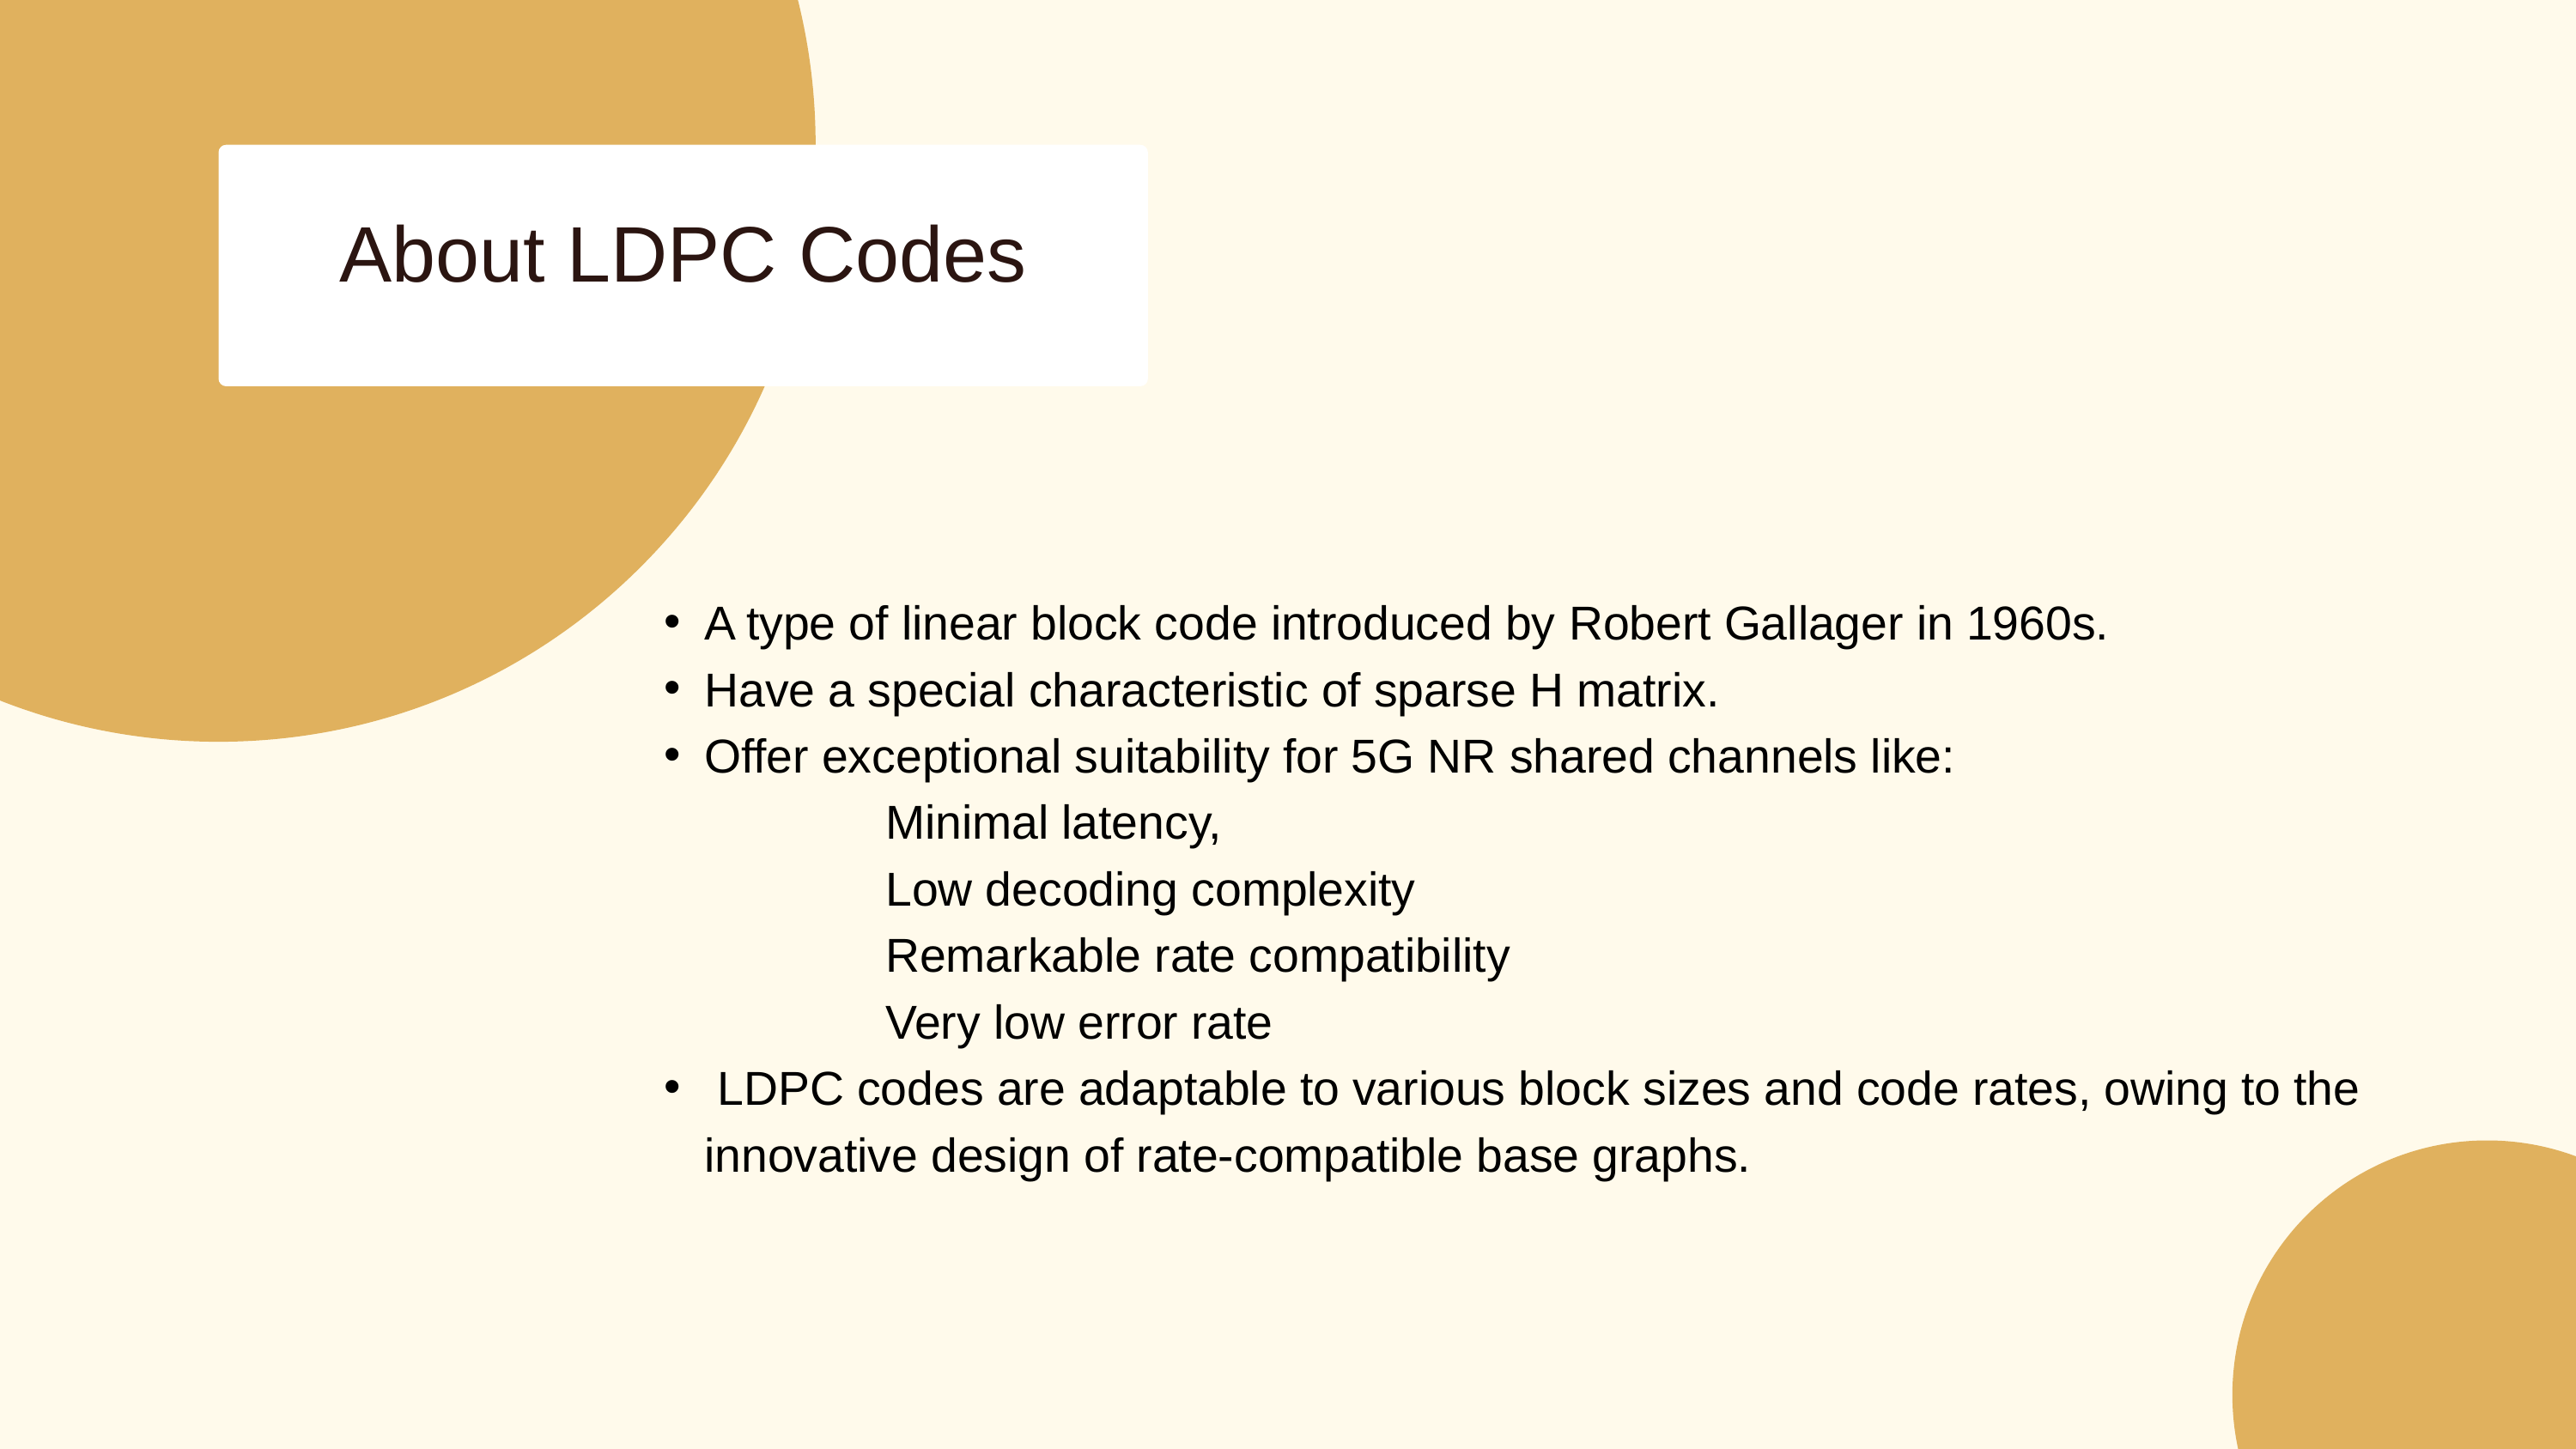

About LDPC Codes

A type of linear block code introduced by Robert Gallager in 1960s.
Have a special characteristic of sparse H matrix.
Offer exceptional suitability for 5G NR shared channels like:
                    Minimal latency,
                    Low decoding complexity
                    Remarkable rate compatibility
                    Very low error rate
 LDPC codes are adaptable to various block sizes and code rates, owing to the innovative design of rate-compatible base graphs.